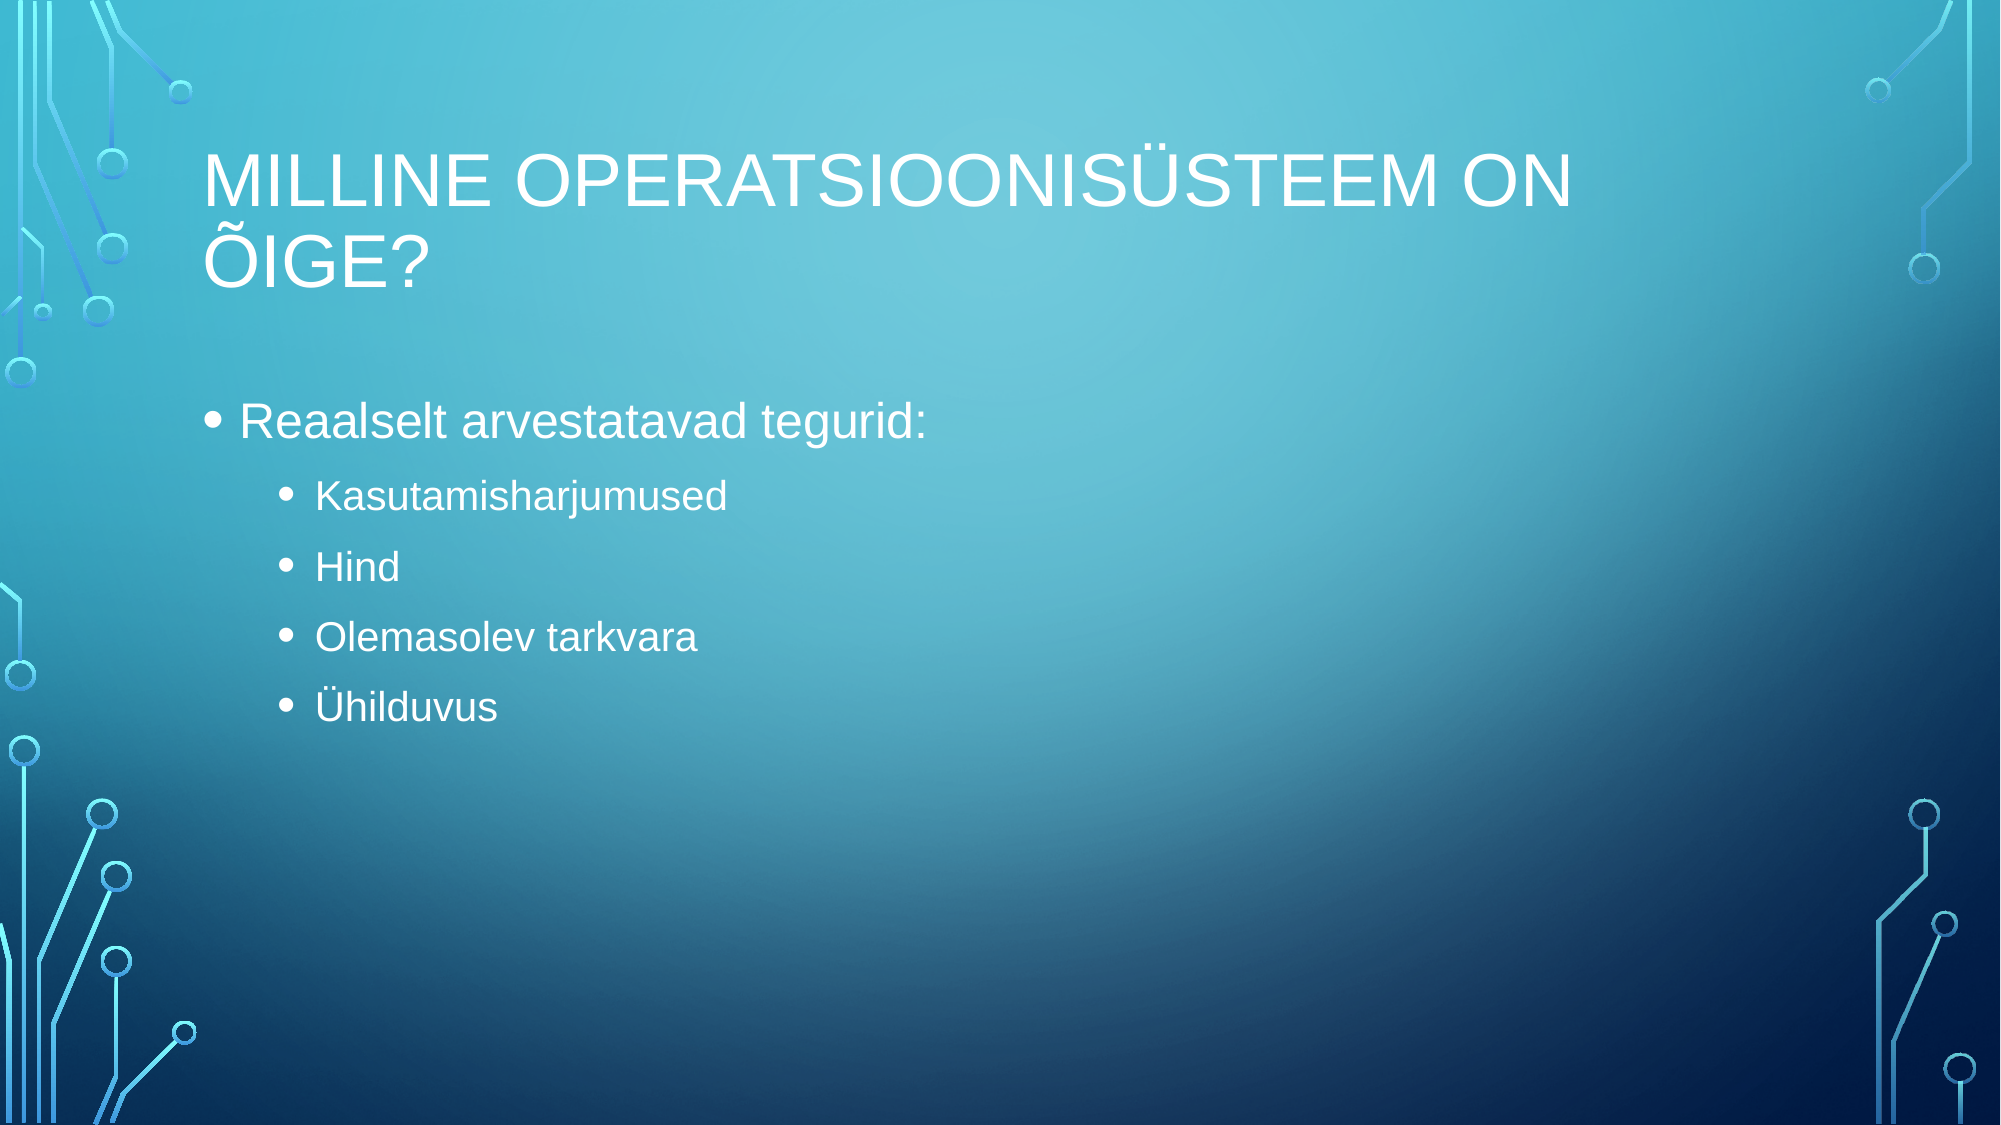

# Milline operatsioonisüsteem on õige?
Reaalselt arvestatavad tegurid:
Kasutamisharjumused
Hind
Olemasolev tarkvara
Ühilduvus